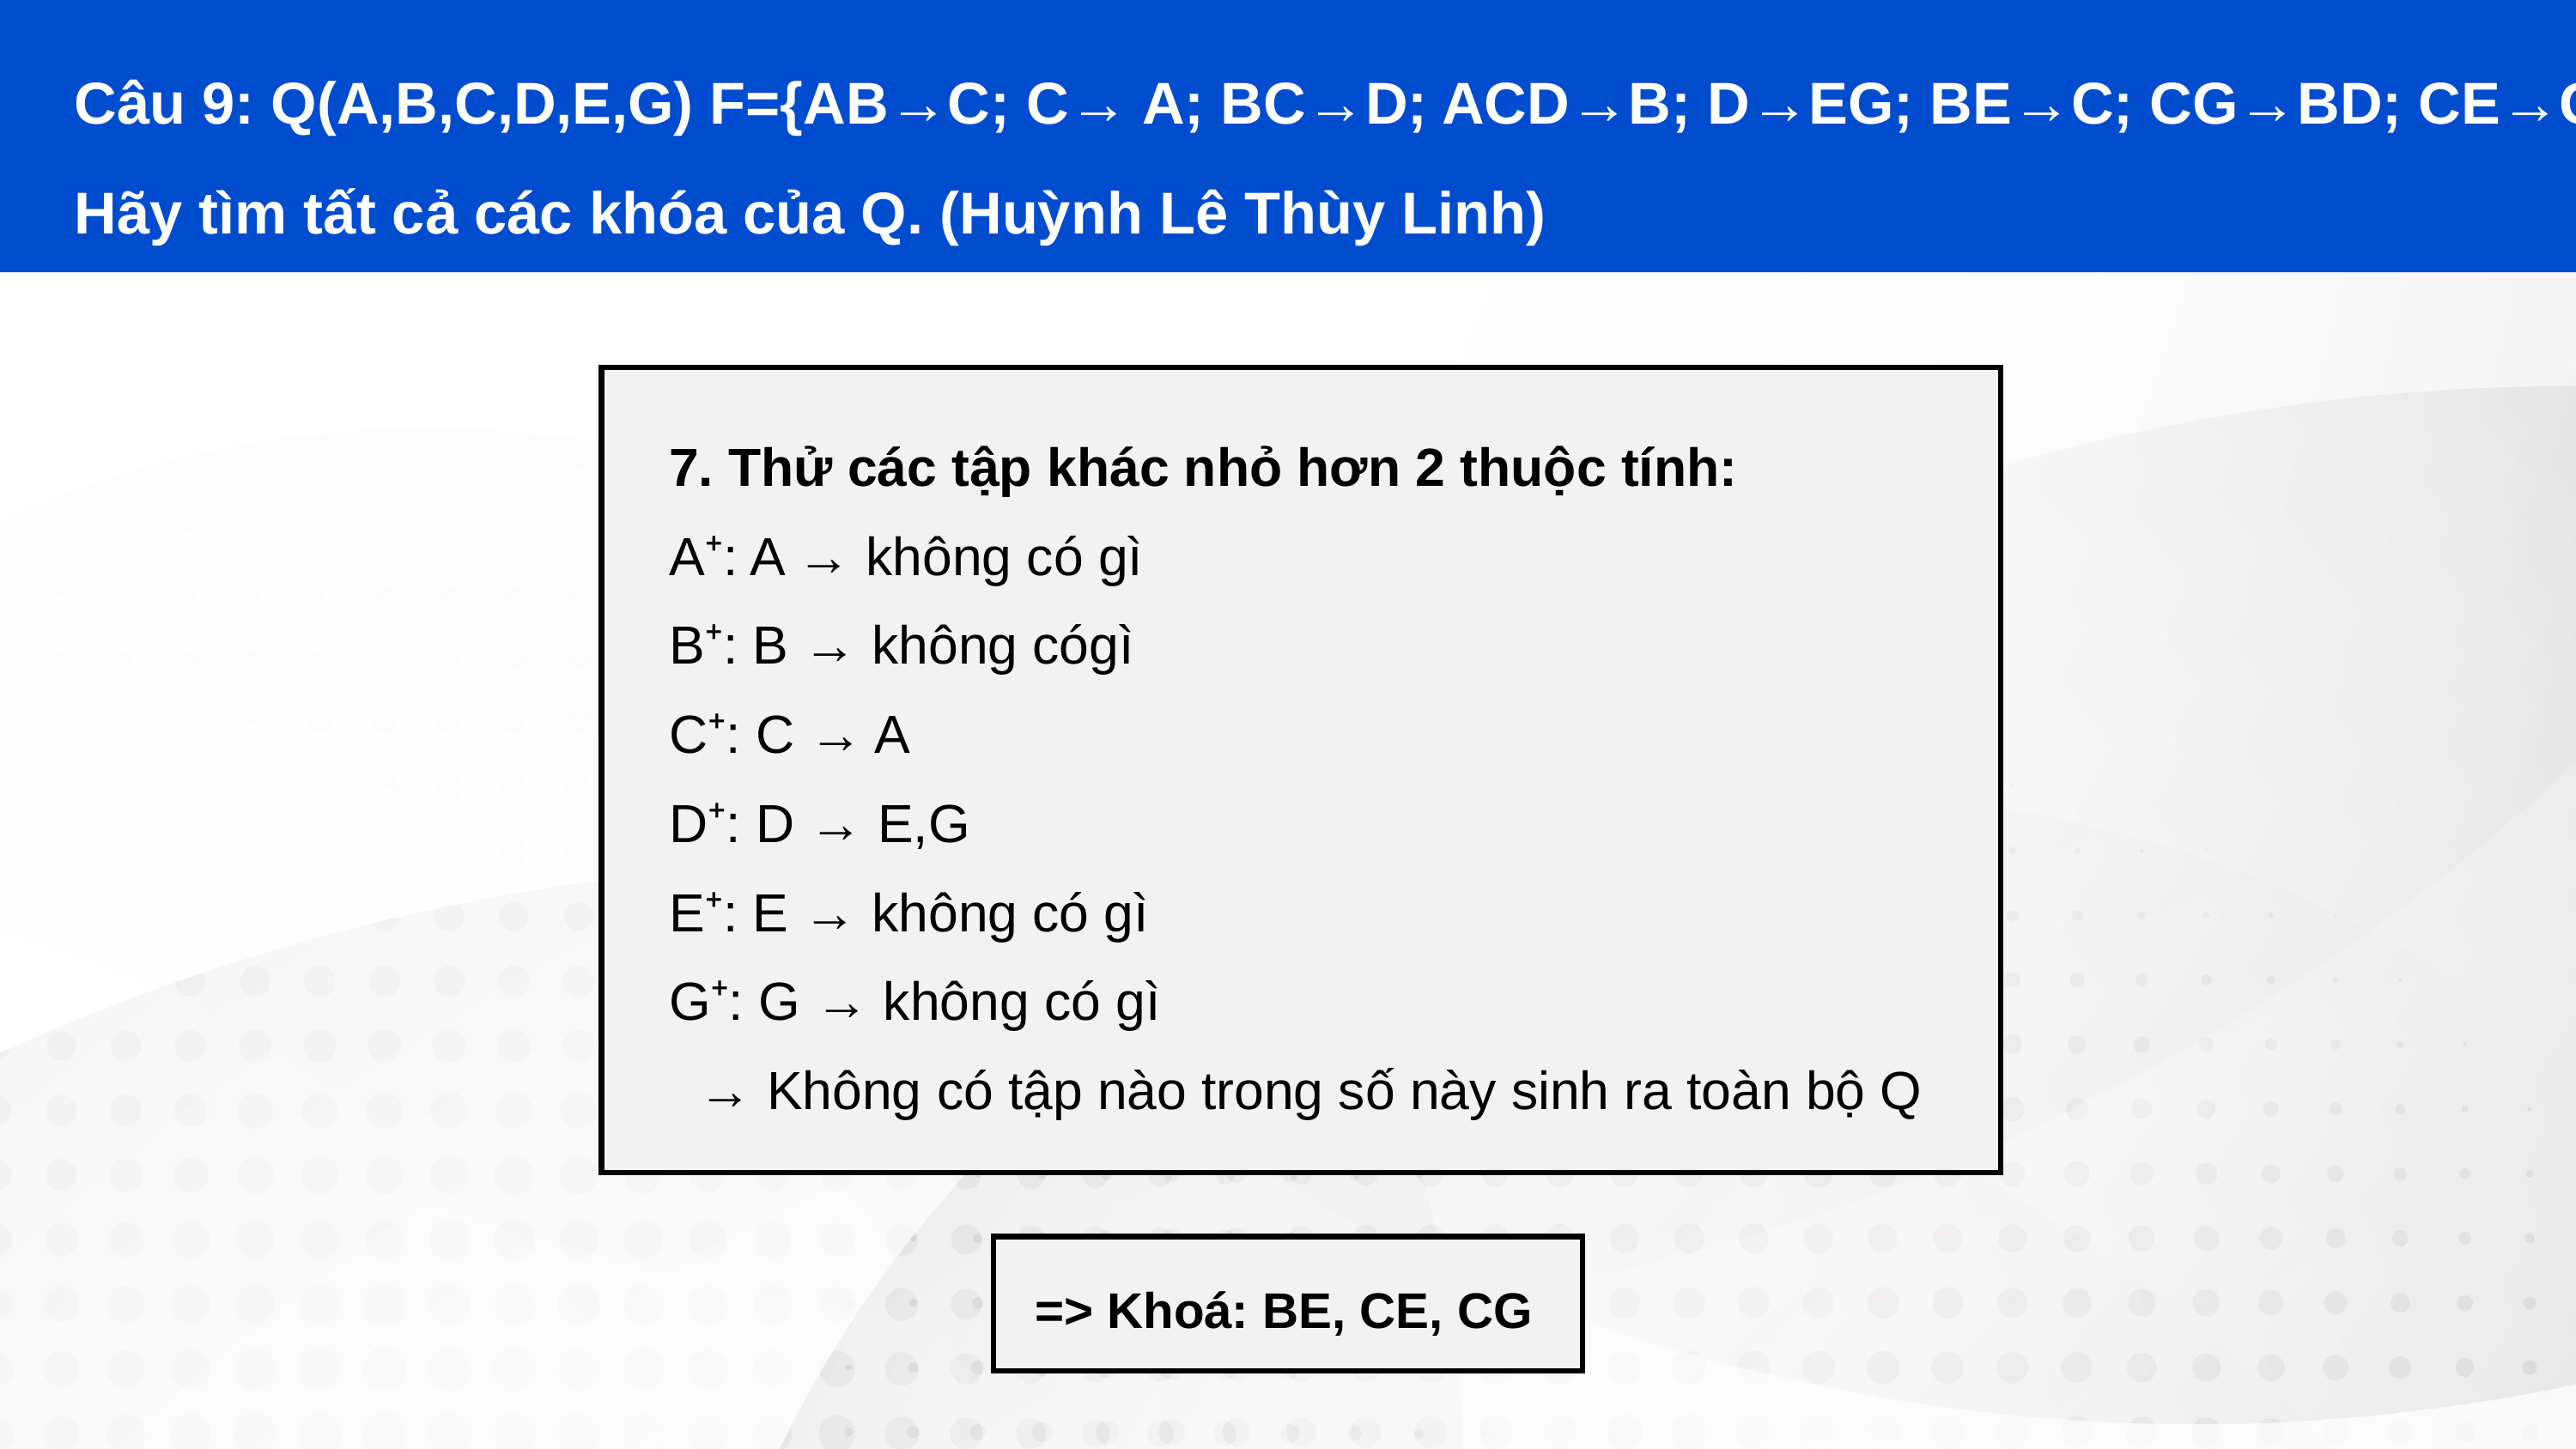

Câu 9: Q(A,B,C,D,E,G) F={AB→C; C→ A; BC→D; ACD→B; D→EG; BE→C; CG→BD; CE→G}
Hãy tìm tất cả các khóa của Q. (Huỳnh Lê Thùy Linh)

7. Thử các tập khác nhỏ hơn 2 thuộc tính:
A⁺: A → không có gì
B⁺: B → không cógì
C⁺: C → A
D⁺: D → E,G
E⁺: E → không có gì
G⁺: G → không có gì
  → Không có tập nào trong số này sinh ra toàn bộ Q

=> Khoá: BE, CE, CG